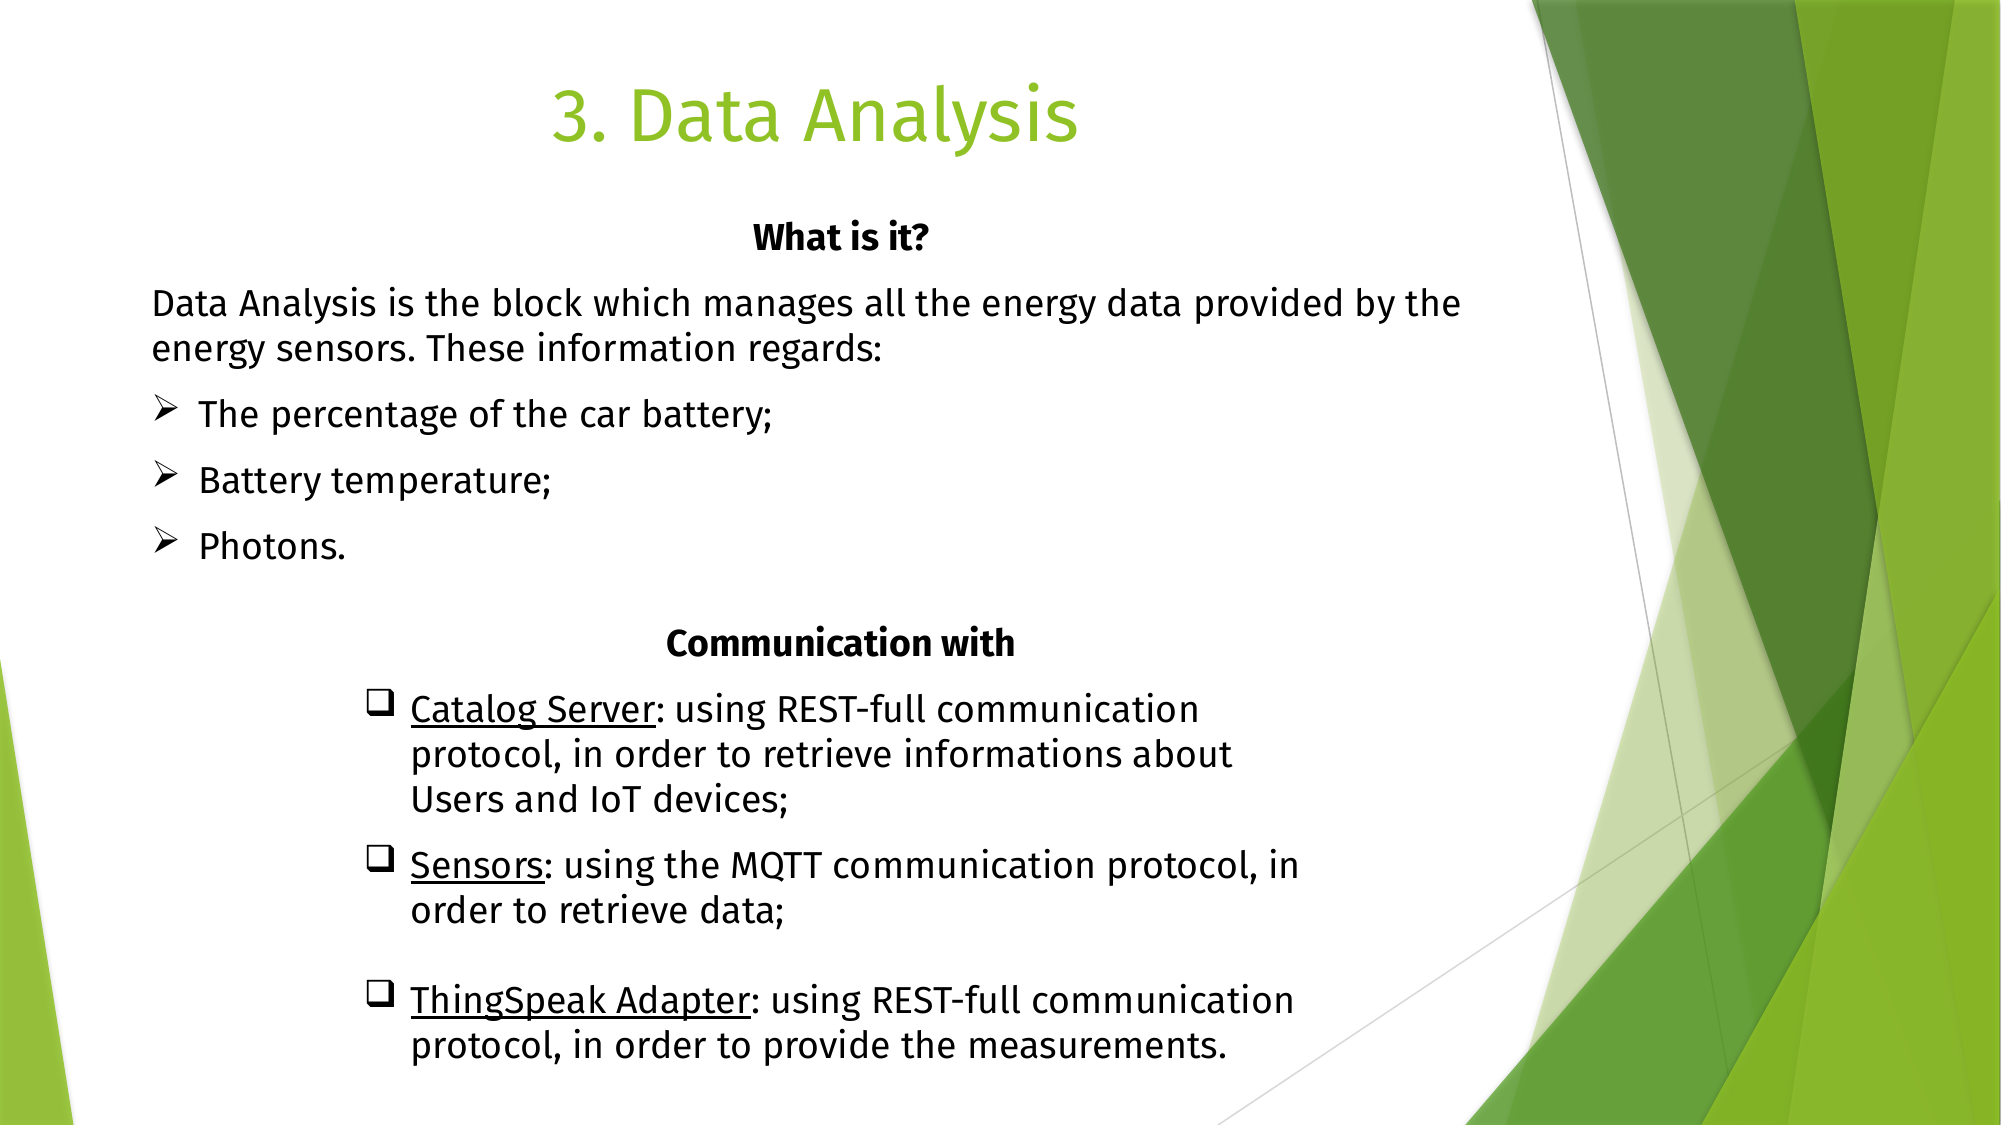

# 3. Data Analysis
What is it?
Data Analysis is the block which manages all the energy data provided by the energy sensors. These information regards:
The percentage of the car battery;
Battery temperature;
Photons.
Communication with
Catalog Server: using REST-full communication protocol, in order to retrieve informations about Users and IoT devices;
Sensors: using the MQTT communication protocol, in order to retrieve data;

ThingSpeak Adapter: using REST-full communication protocol, in order to provide the measurements.